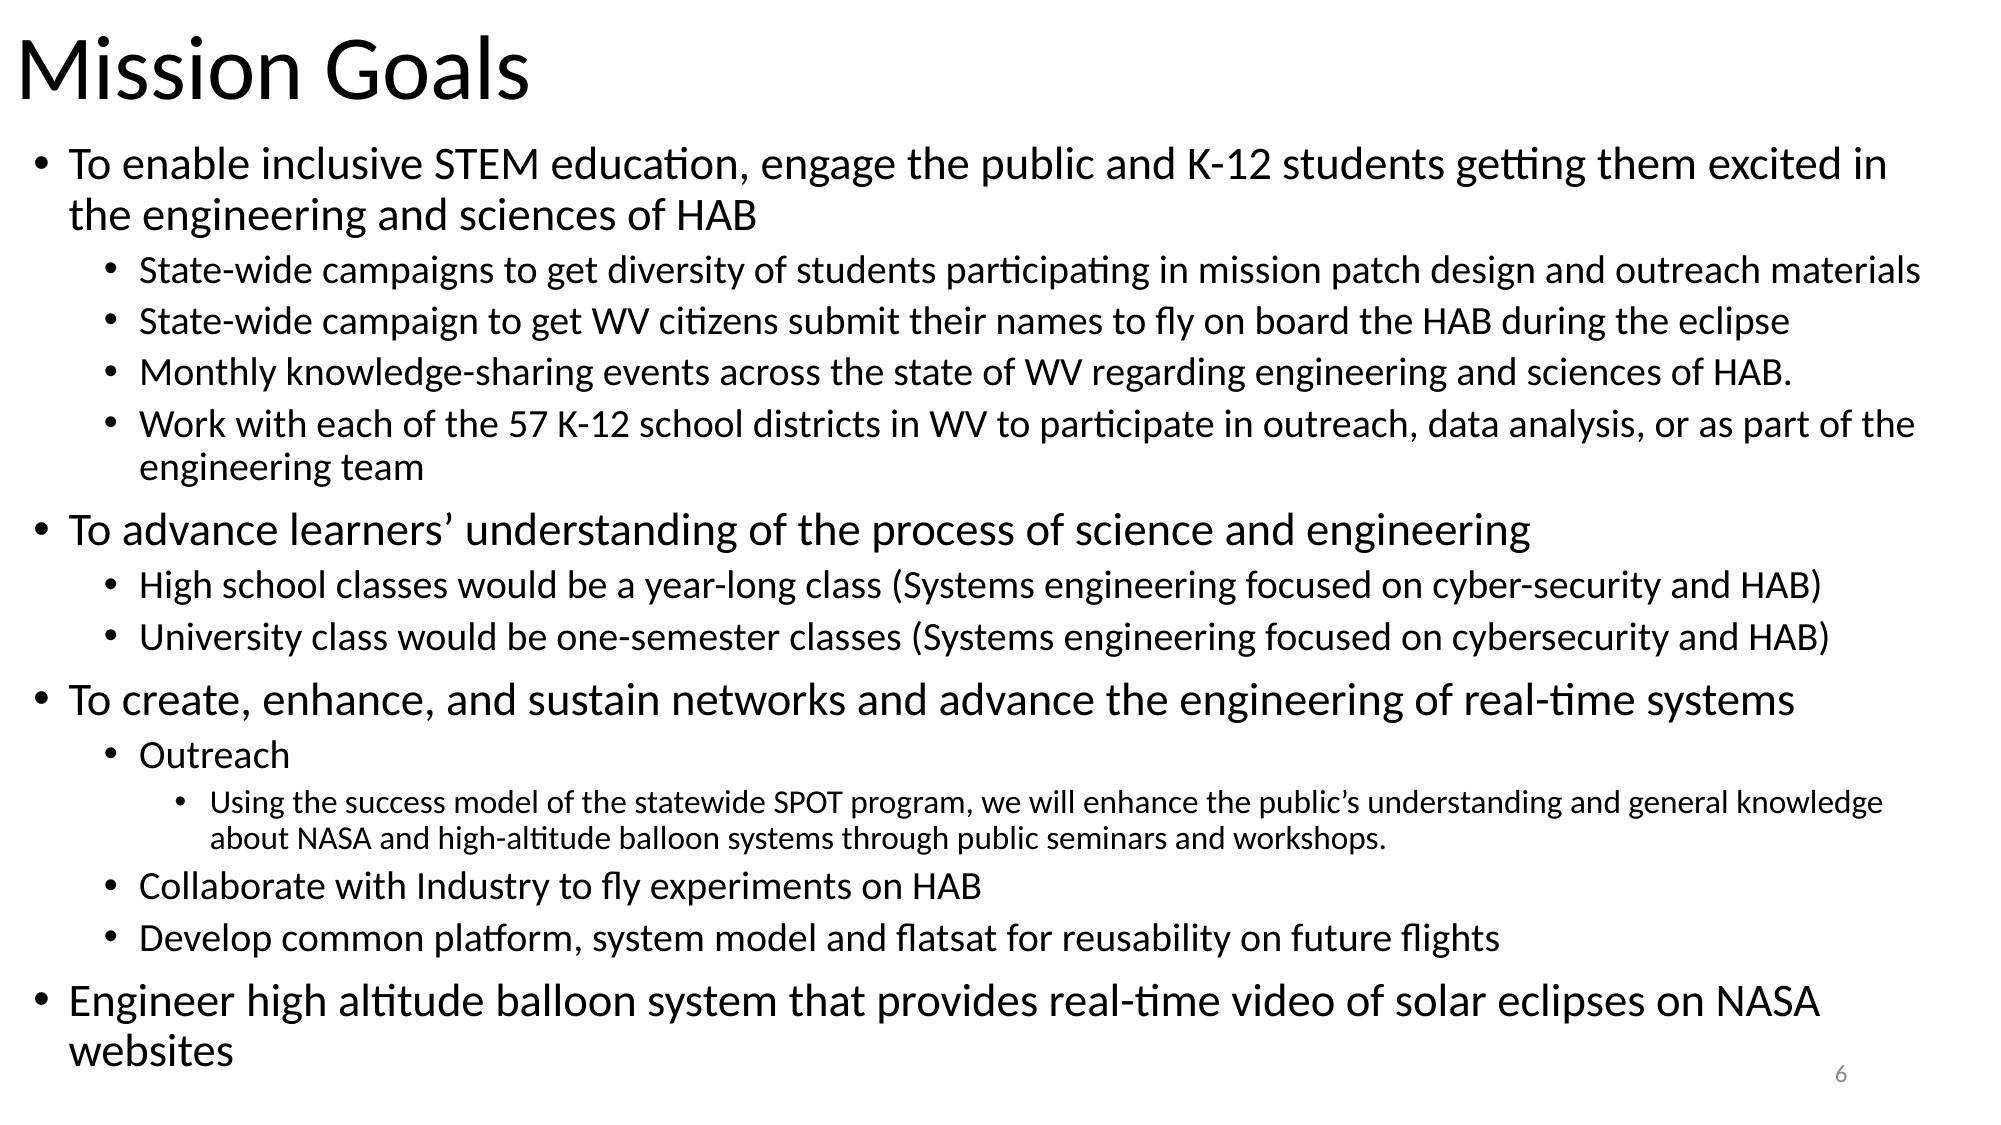

# Mission Goals
To enable inclusive STEM education, engage the public and K-12 students getting them excited in the engineering and sciences of HAB
State-wide campaigns to get diversity of students participating in mission patch design and outreach materials
State-wide campaign to get WV citizens submit their names to fly on board the HAB during the eclipse
Monthly knowledge-sharing events across the state of WV regarding engineering and sciences of HAB.
Work with each of the 57 K-12 school districts in WV to participate in outreach, data analysis, or as part of the engineering team
To advance learners’ understanding of the process of science and engineering
High school classes would be a year-long class (Systems engineering focused on cyber-security and HAB)
University class would be one-semester classes (Systems engineering focused on cybersecurity and HAB)
To create, enhance, and sustain networks and advance the engineering of real-time systems
Outreach
Using the success model of the statewide SPOT program, we will enhance the public’s understanding and general knowledge about NASA and high-altitude balloon systems through public seminars and workshops.
Collaborate with Industry to fly experiments on HAB
Develop common platform, system model and flatsat for reusability on future flights
Engineer high altitude balloon system that provides real-time video of solar eclipses on NASA websites
6